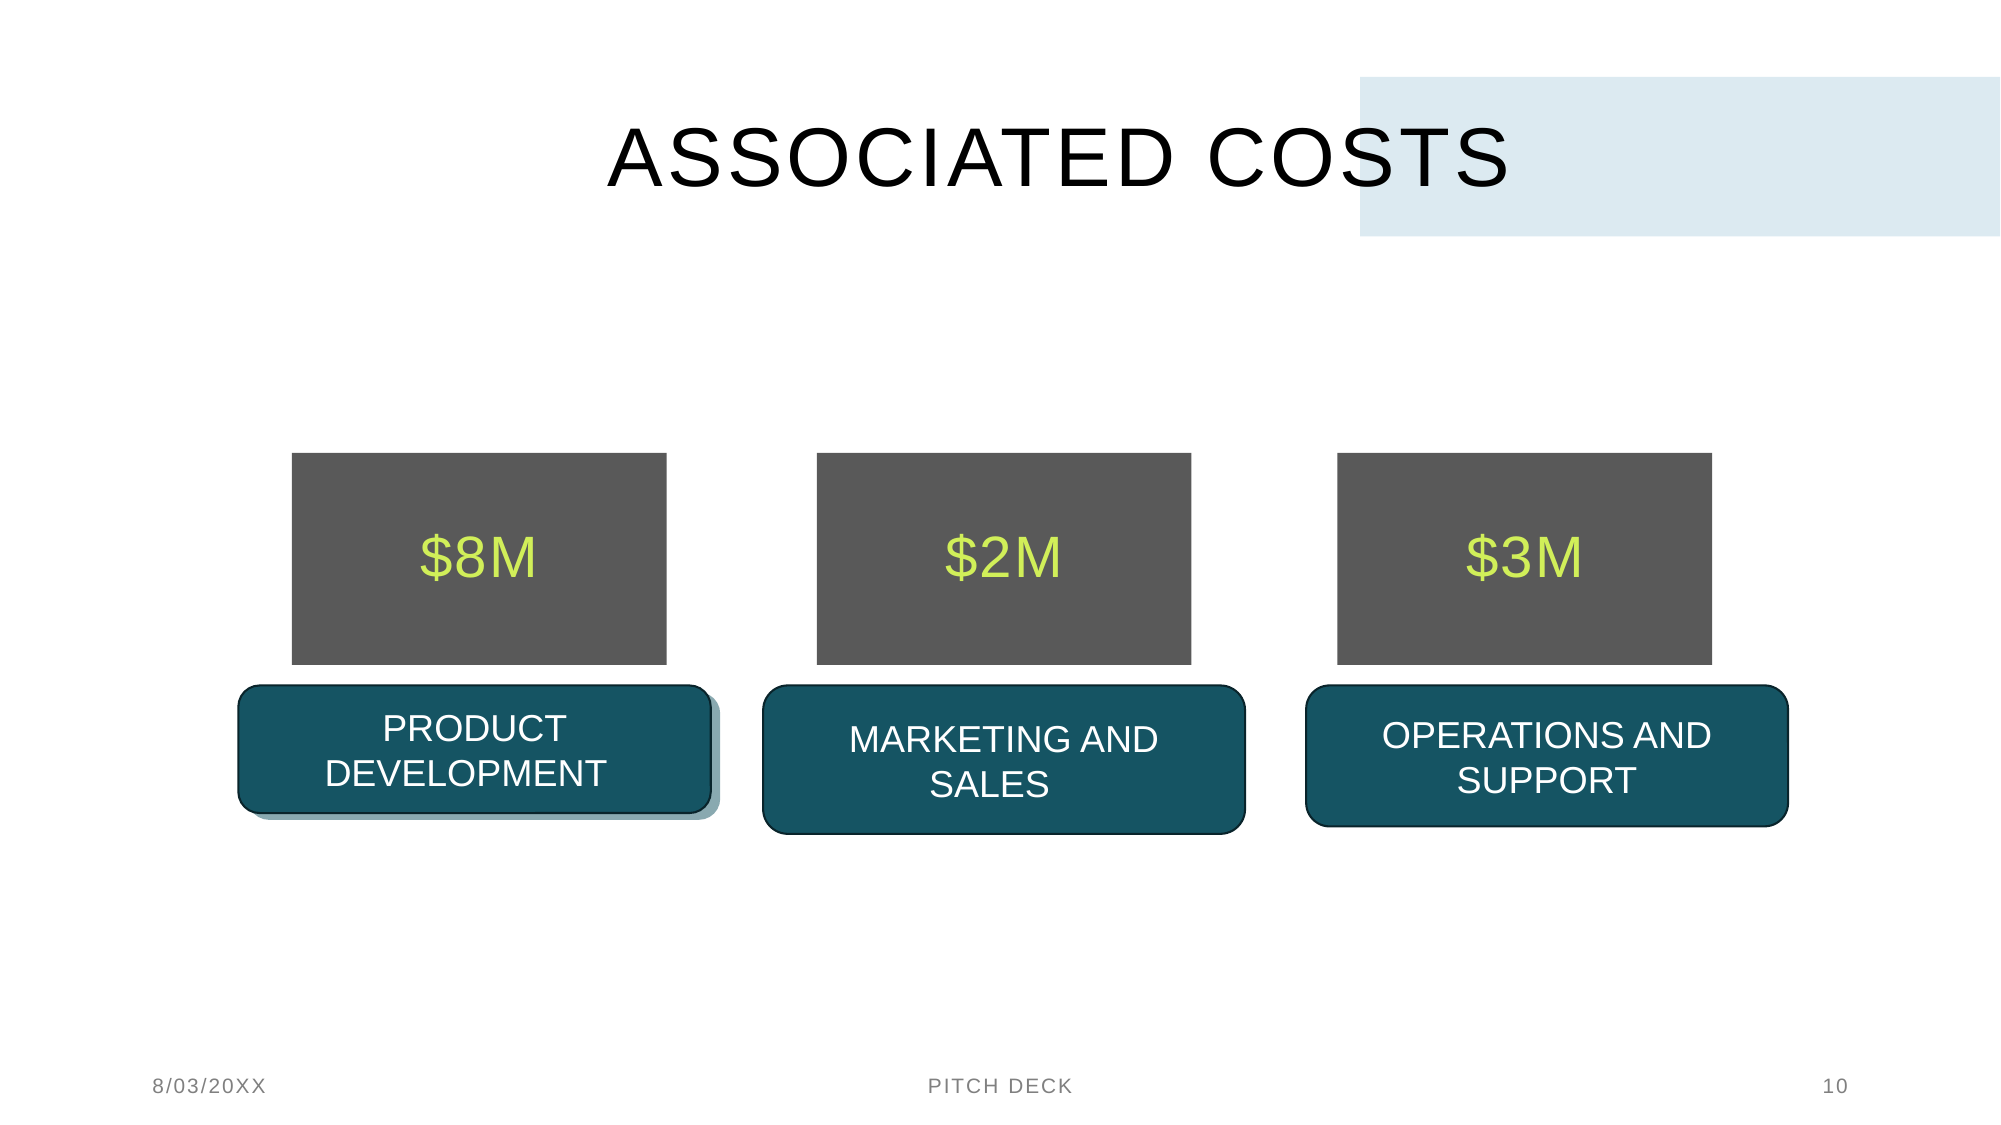

# ASSOCIATED COSTS
$8M
$2M
$3M

PRODUCT DEVELOPMENT

MARKETING AND SALES

OPERATIONS AND SUPPORT
PRODUCT DEVELOPMENT
8/03/20XX
PITCH DECK
10